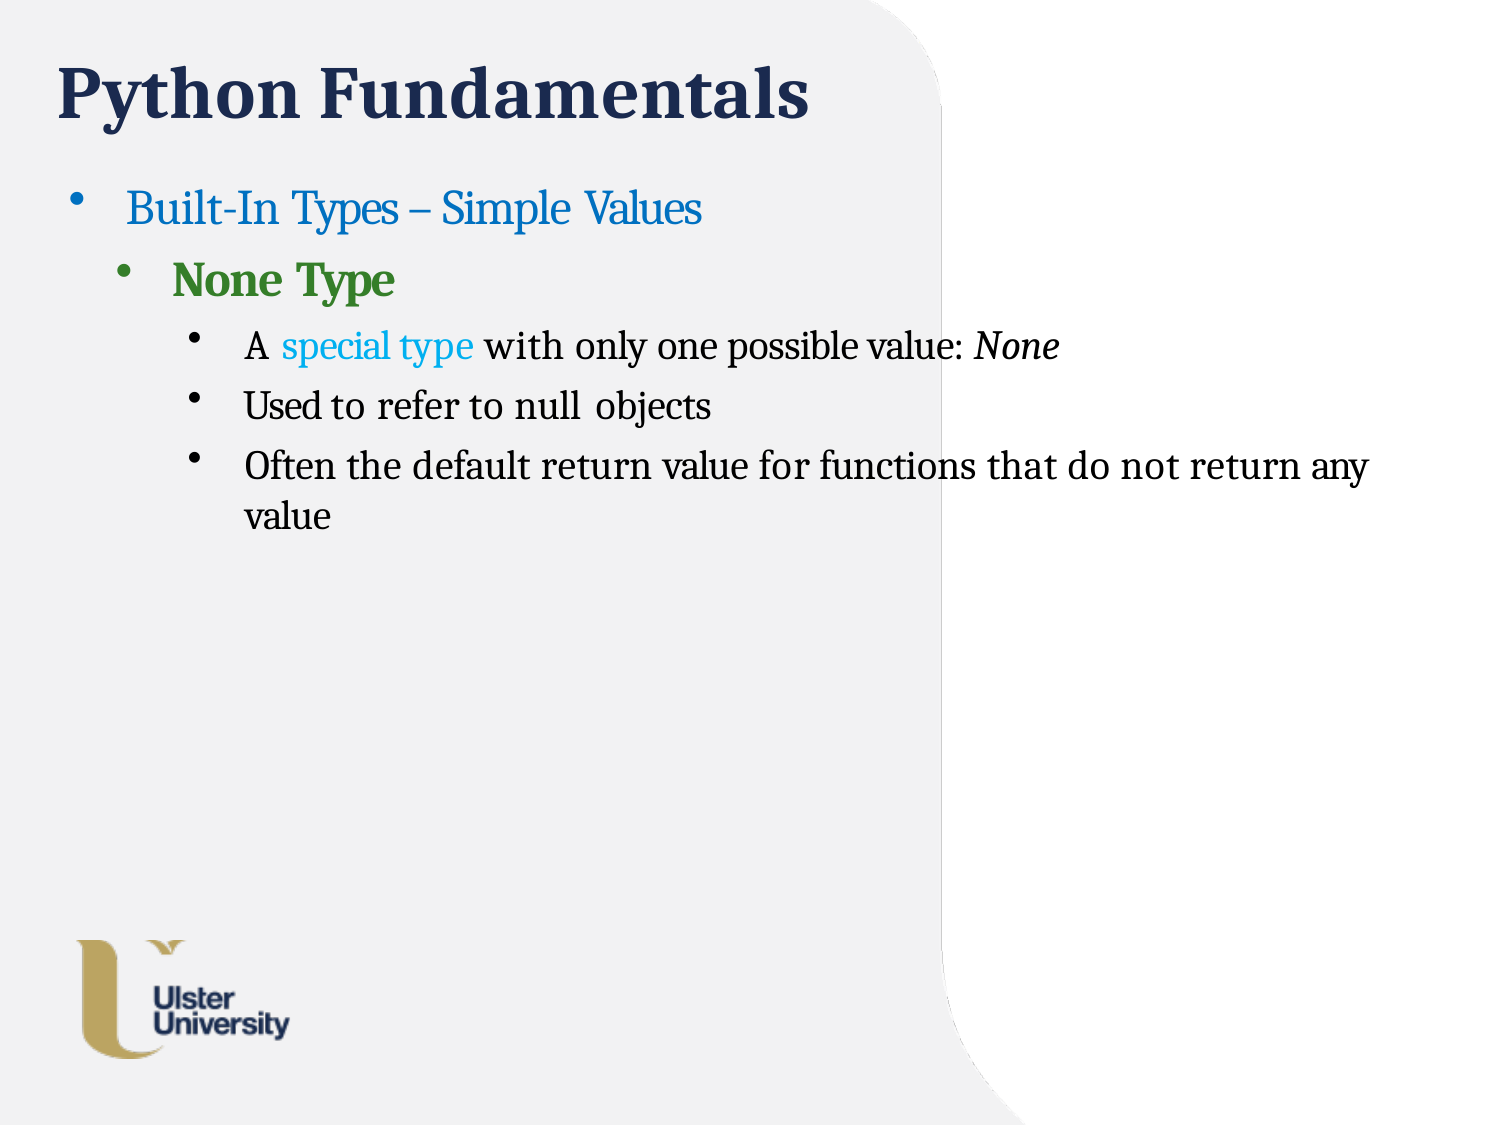

# Python Fundamentals
Built-In Types – Simple Values
None Type
A  special type with only one possible value: None
Used to refer to null     objects
Often the default return value for functions that do not return any
value